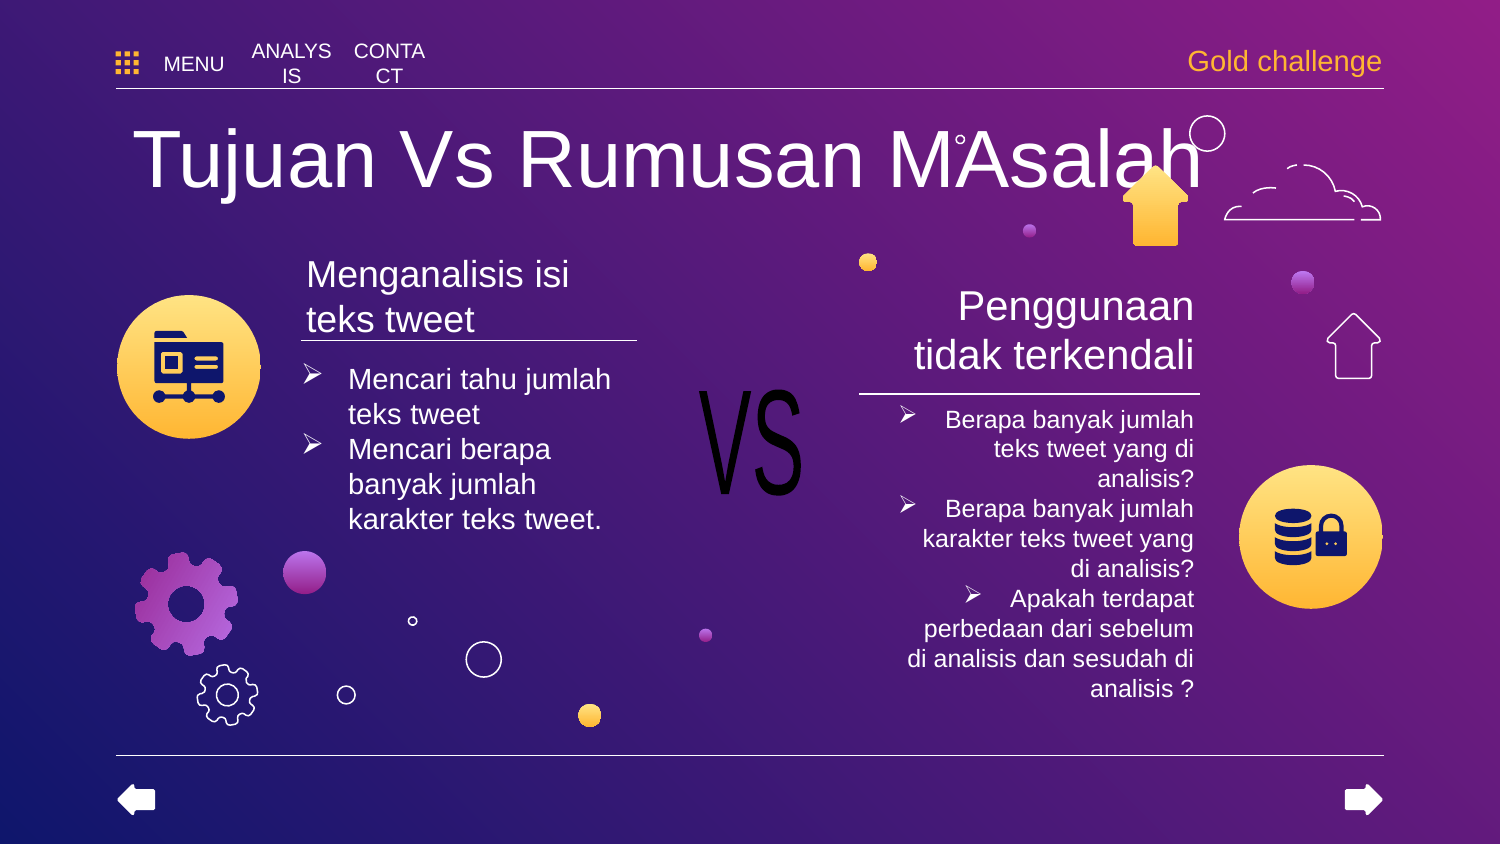

Gold challenge
MENU
ANALYSIS
CONTACT

Tujuan Vs Rumusan MAsalah

# Menganalisis isi teks tweet

Penggunaan tidak terkendali

Mencari tahu jumlah teks tweet
Mencari berapa banyak jumlah karakter teks tweet.
Berapa banyak jumlah teks tweet yang di analisis?
Berapa banyak jumlah karakter teks tweet yang di analisis?
Apakah terdapat perbedaan dari sebelum di analisis dan sesudah di analisis ?
VS